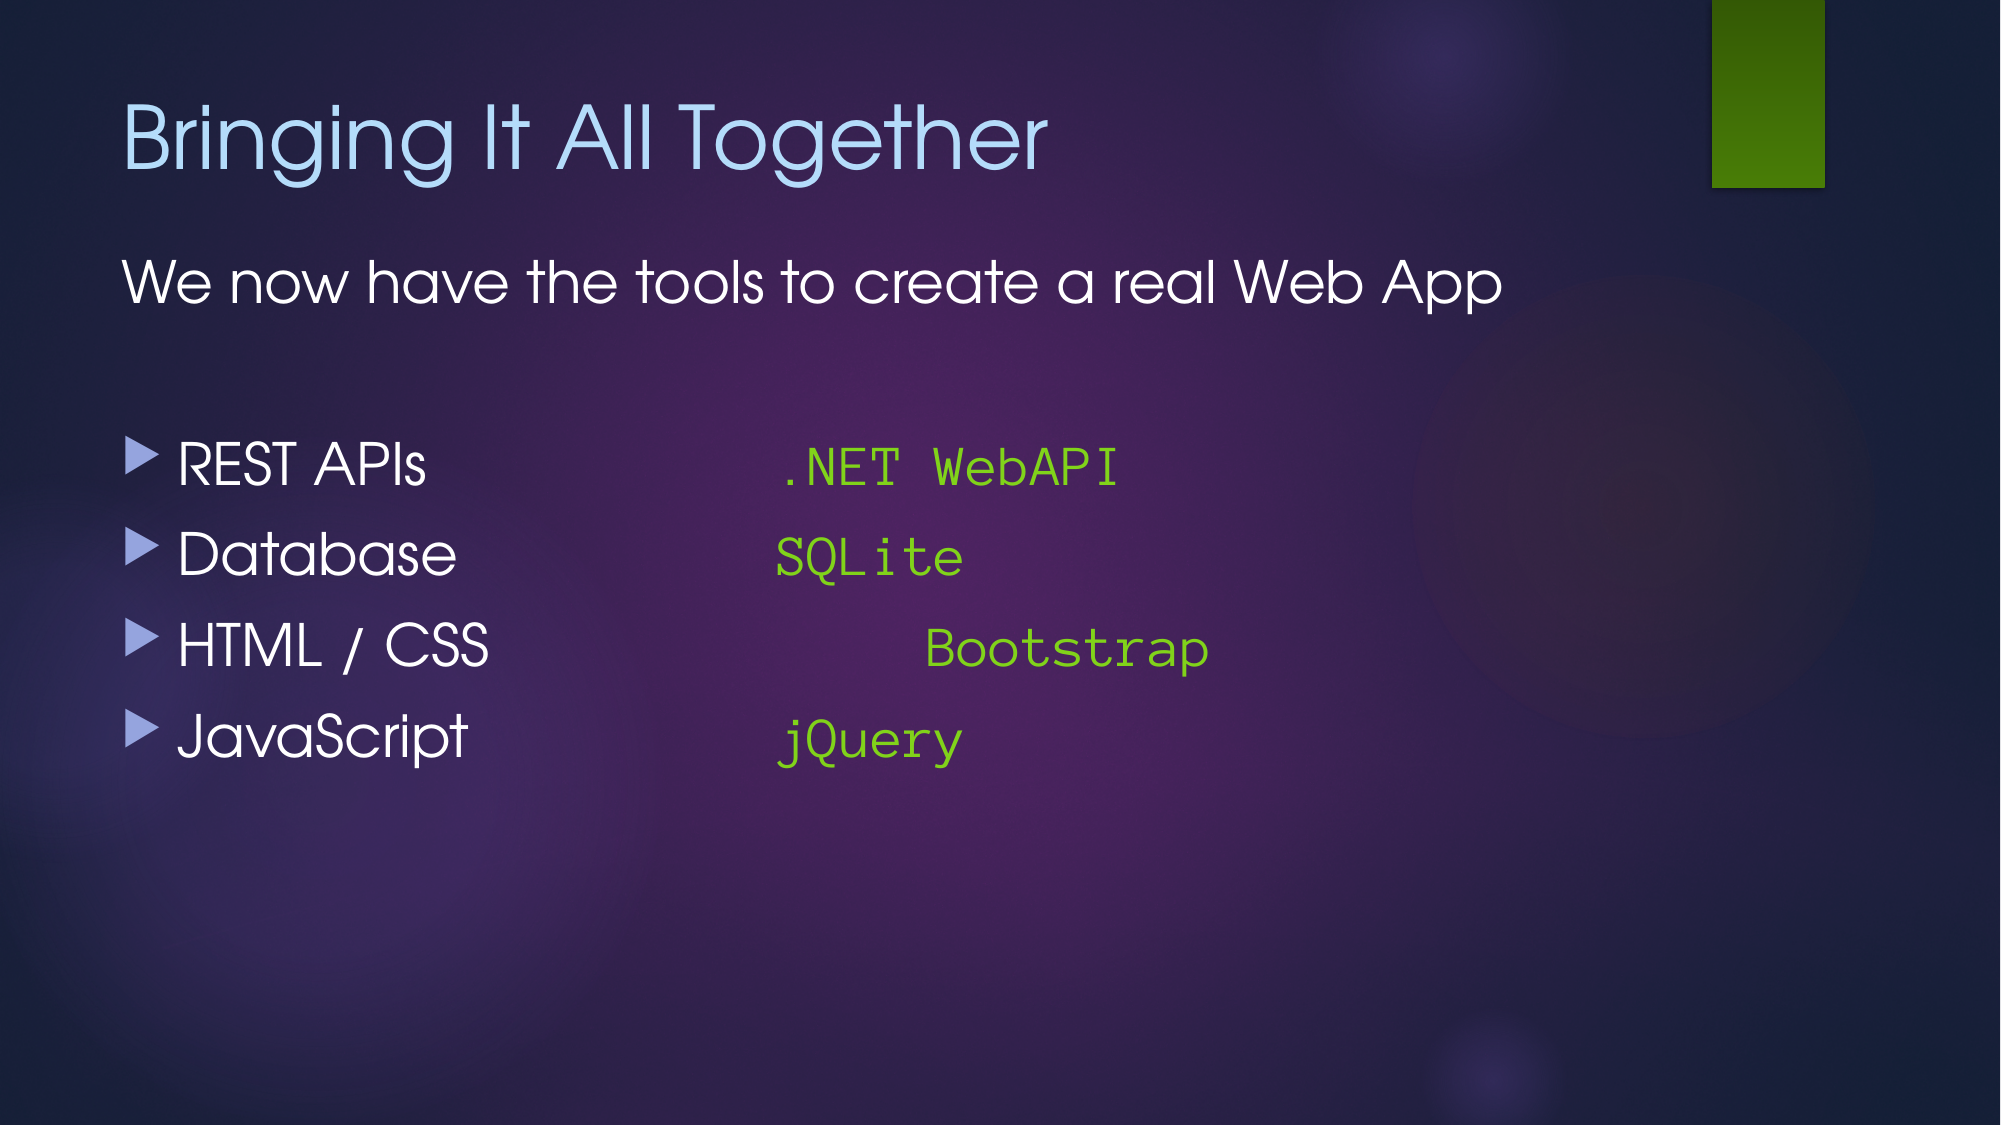

# Bringing It All Together
We now have the tools to create a real Web App

REST APIs			.NET WebAPI
Database			SQLite
HTML / CSS			Bootstrap
JavaScript			jQuery